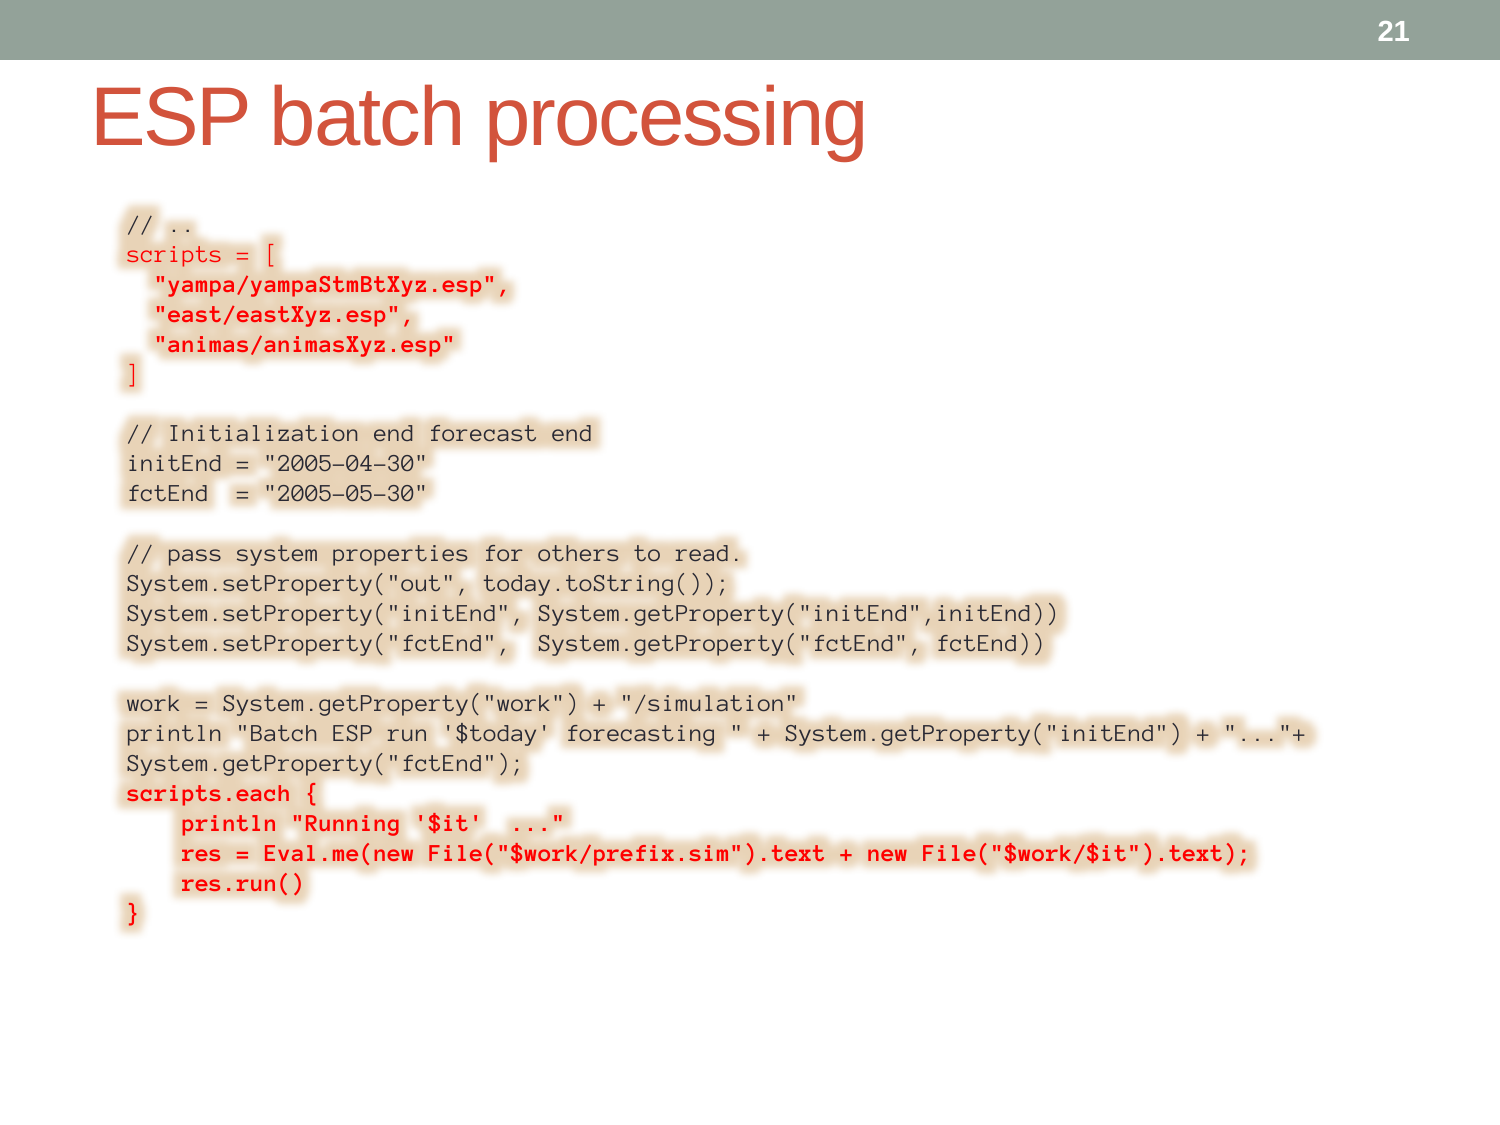

21
# ESP batch processing
// ..
scripts = [
  "yampa/yampaStmBtXyz.esp",
  "east/eastXyz.esp",
  "animas/animasXyz.esp"
]

// Initialization end forecast end
initEnd = "2005-04-30"
fctEnd  = "2005-05-30"

// pass system properties for others to read.
System.setProperty("out", today.toString());
System.setProperty("initEnd", System.getProperty("initEnd",initEnd))
System.setProperty("fctEnd",  System.getProperty("fctEnd", fctEnd))

work = System.getProperty("work") + "/simulation"
println "Batch ESP run '$today' forecasting " + System.getProperty("initEnd") + "..."+ System.getProperty("fctEnd");
scripts.each {
    println "Running '$it'  ..."
    res = Eval.me(new File("$work/prefix.sim").text + new File("$work/$it").text);
    res.run()
}